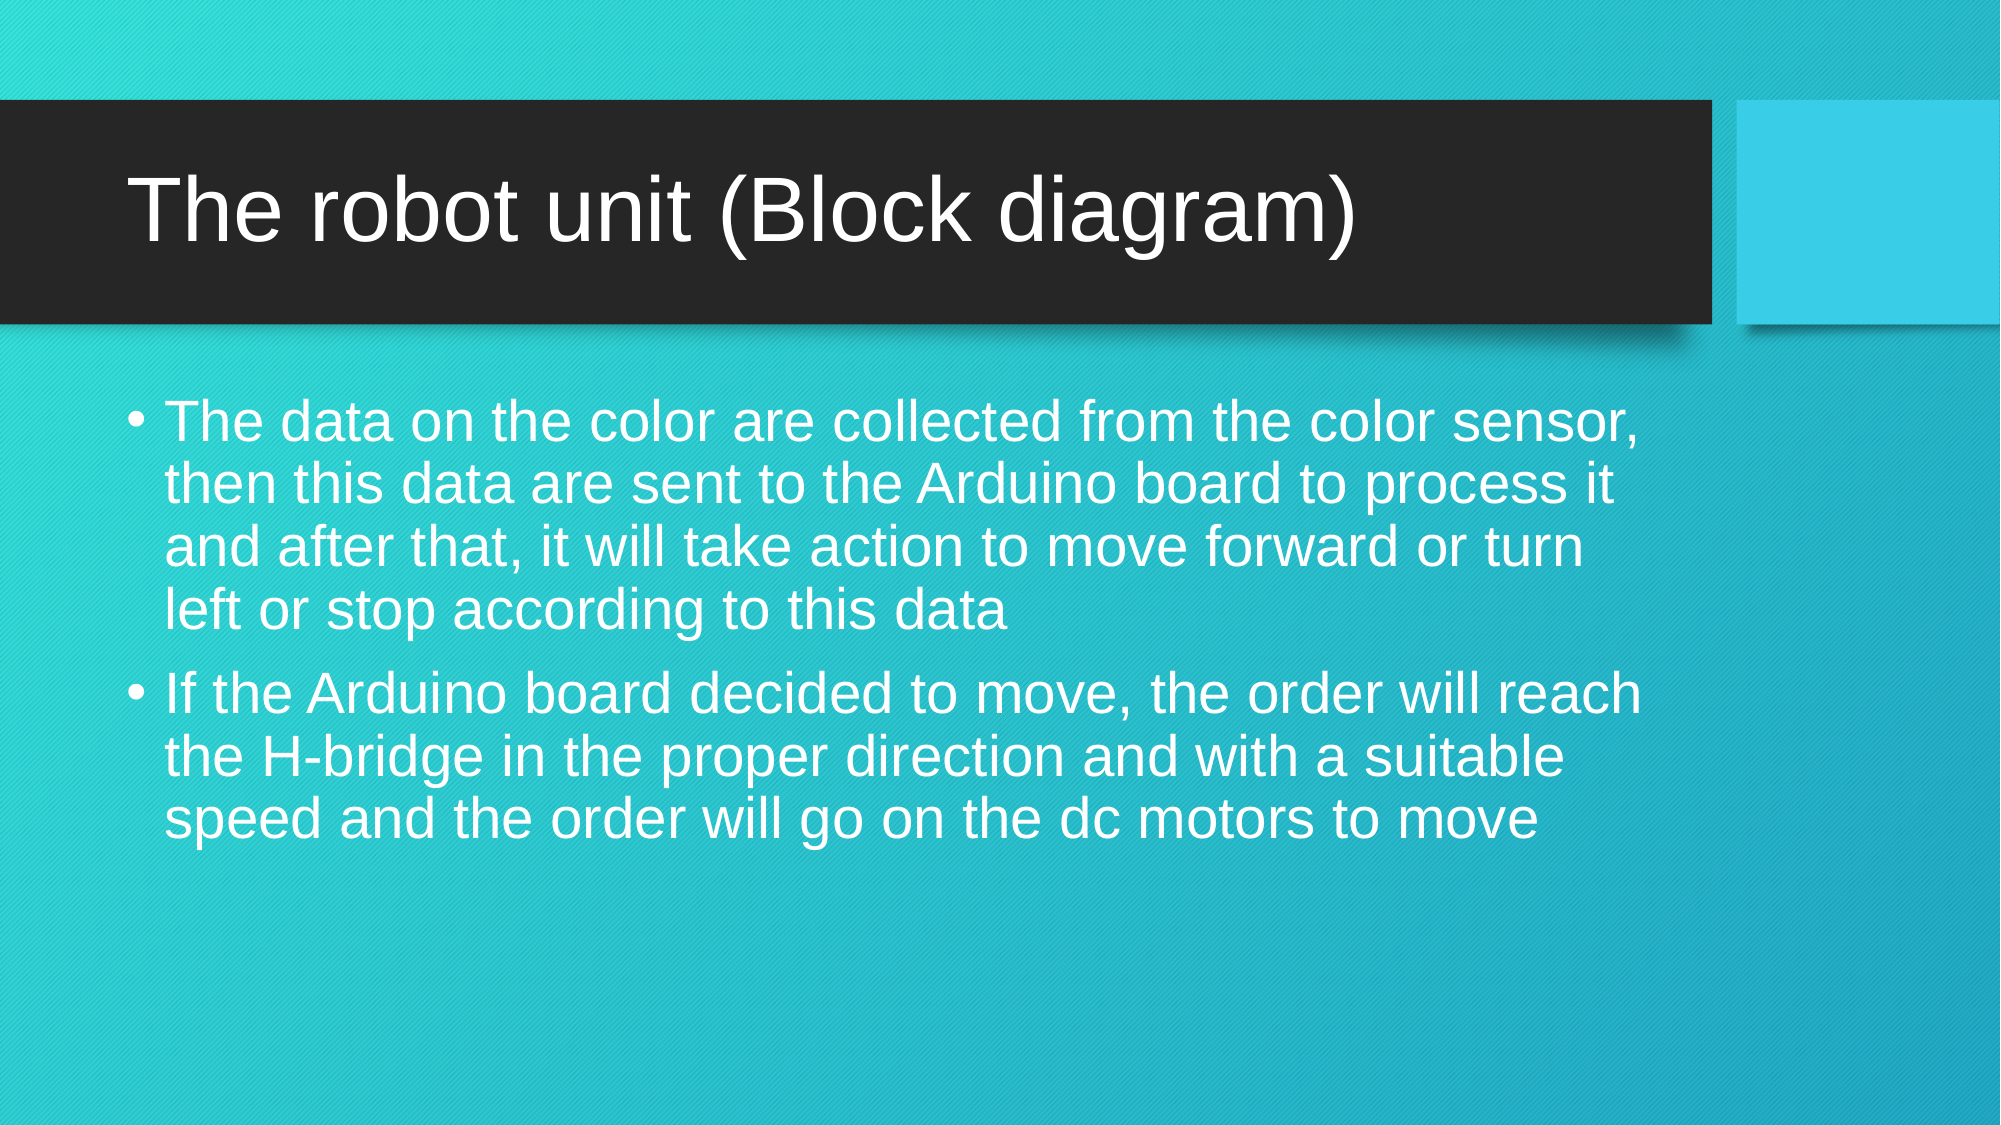

# The robot unit (Block diagram)
The data on the color are collected from the color sensor, then this data are sent to the Arduino board to process it and after that, it will take action to move forward or turn left or stop according to this data
If the Arduino board decided to move, the order will reach the H-bridge in the proper direction and with a suitable speed and the order will go on the dc motors to move